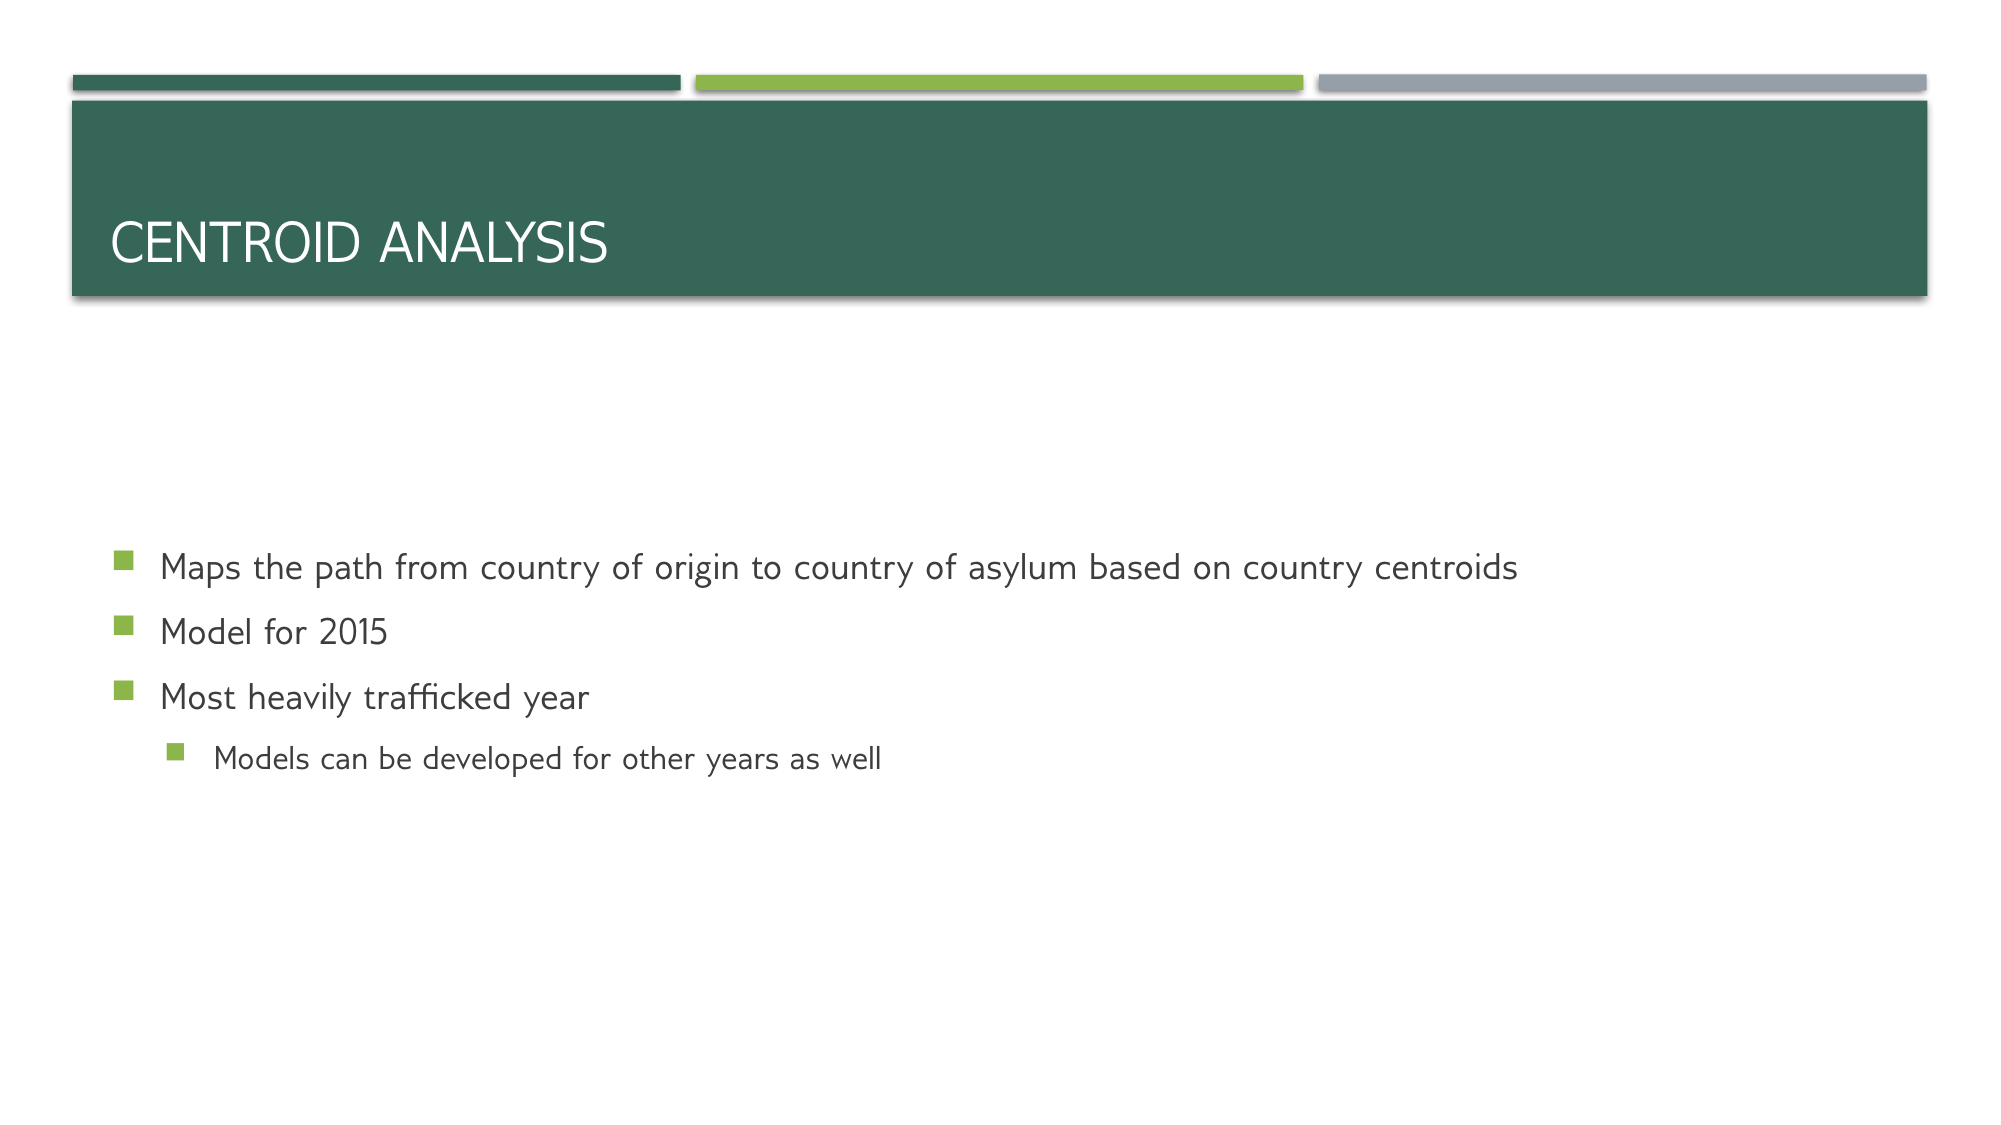

# Centroid Analysis
Maps the path from country of origin to country of asylum based on country centroids
Model for 2015
Most heavily trafficked year
Models can be developed for other years as well